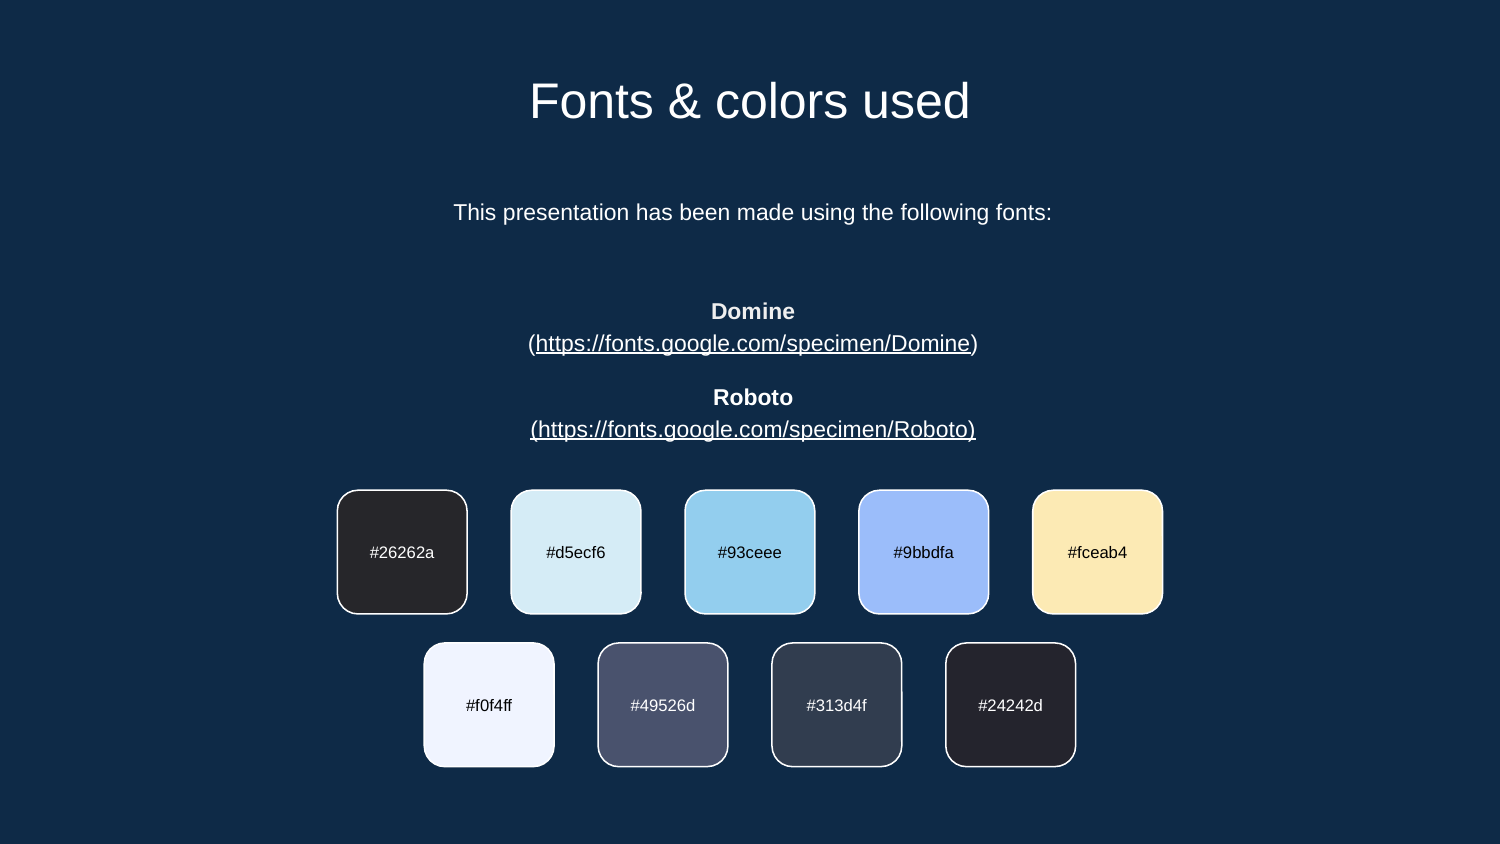

# Fonts & colors used
This presentation has been made using the following fonts:

Domine
(https://fonts.google.com/specimen/Domine)

Roboto
(https://fonts.google.com/specimen/Roboto)

#26262a

#d5ecf6

#93ceee

#9bbdfa

#fceab4

#24242d

#f0f4ff

#49526d

#313d4f